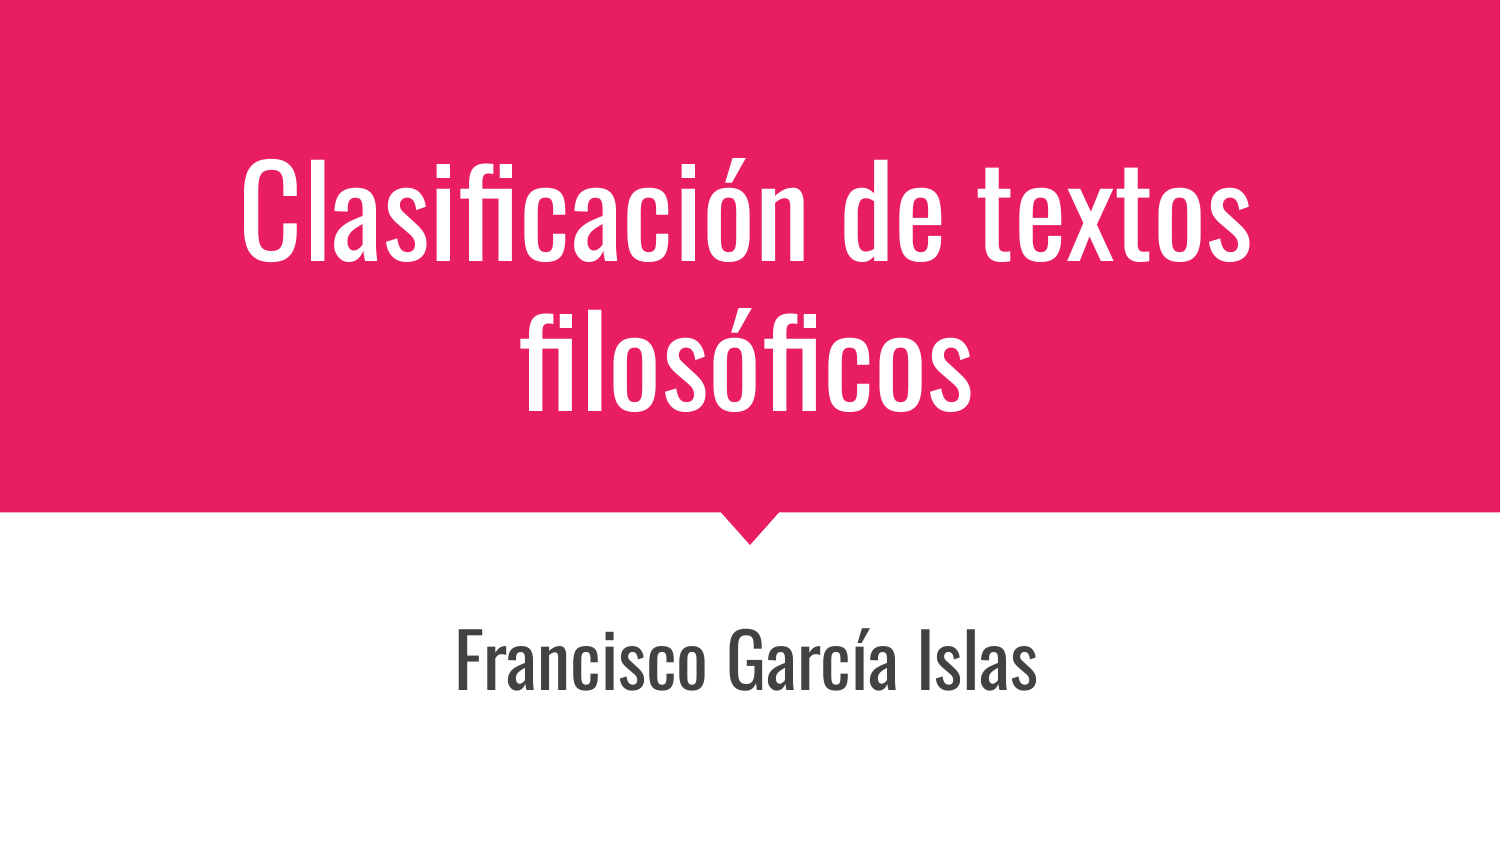

# Clasificación de textos filosóficos
Francisco García Islas